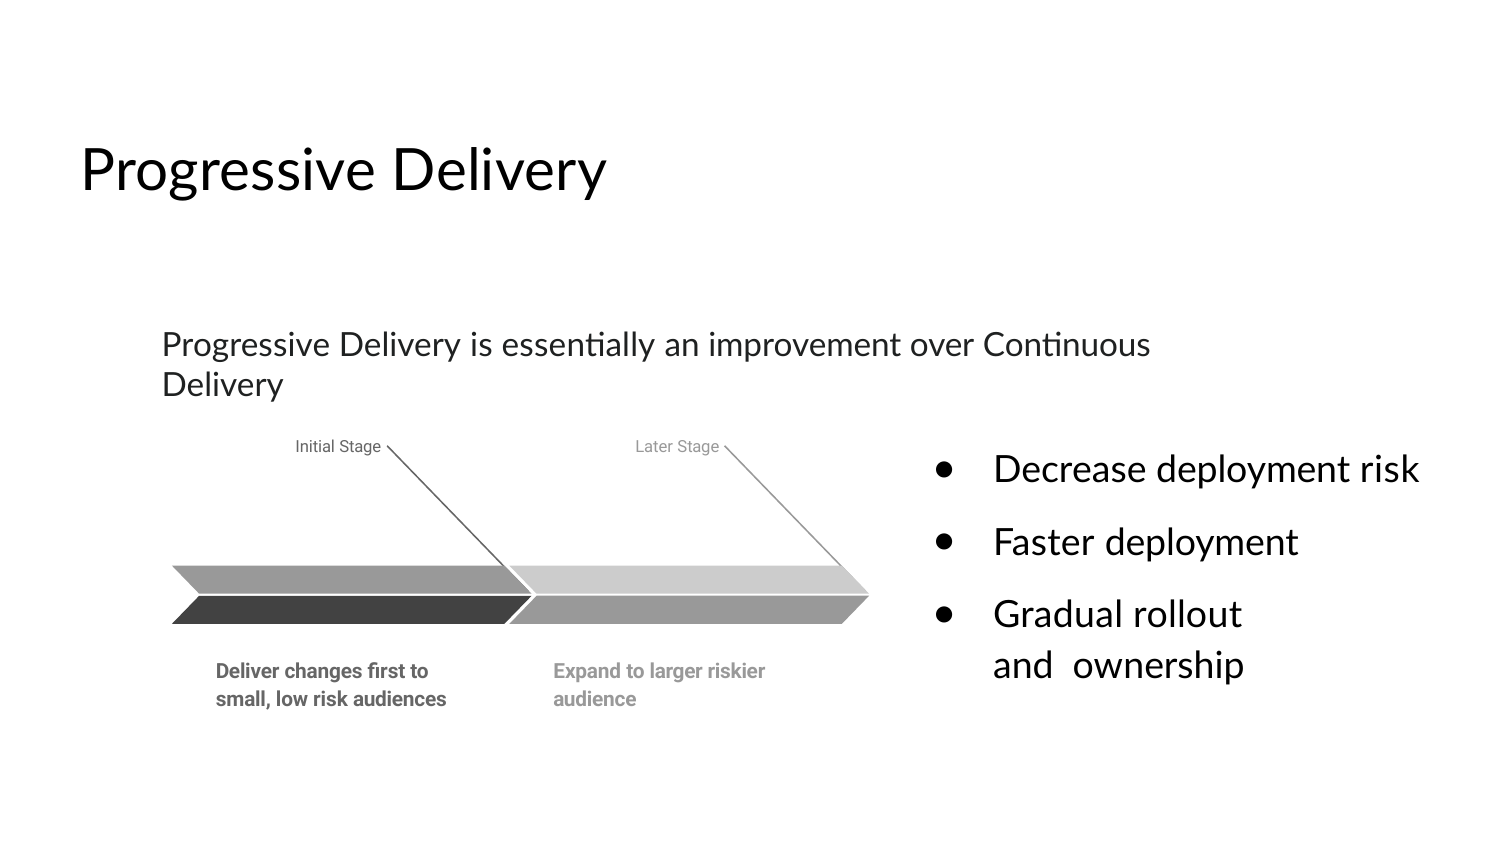

Progressive Delivery
Progressive Delivery is essentially an improvement over Continuous Delivery
Later Stage
Initial Stage
Decrease deployment risk
Faster deployment
Gradual rollout and  ownership

Expand to larger riskier  audience
Deliver changes ﬁrst to  small, low risk audiences